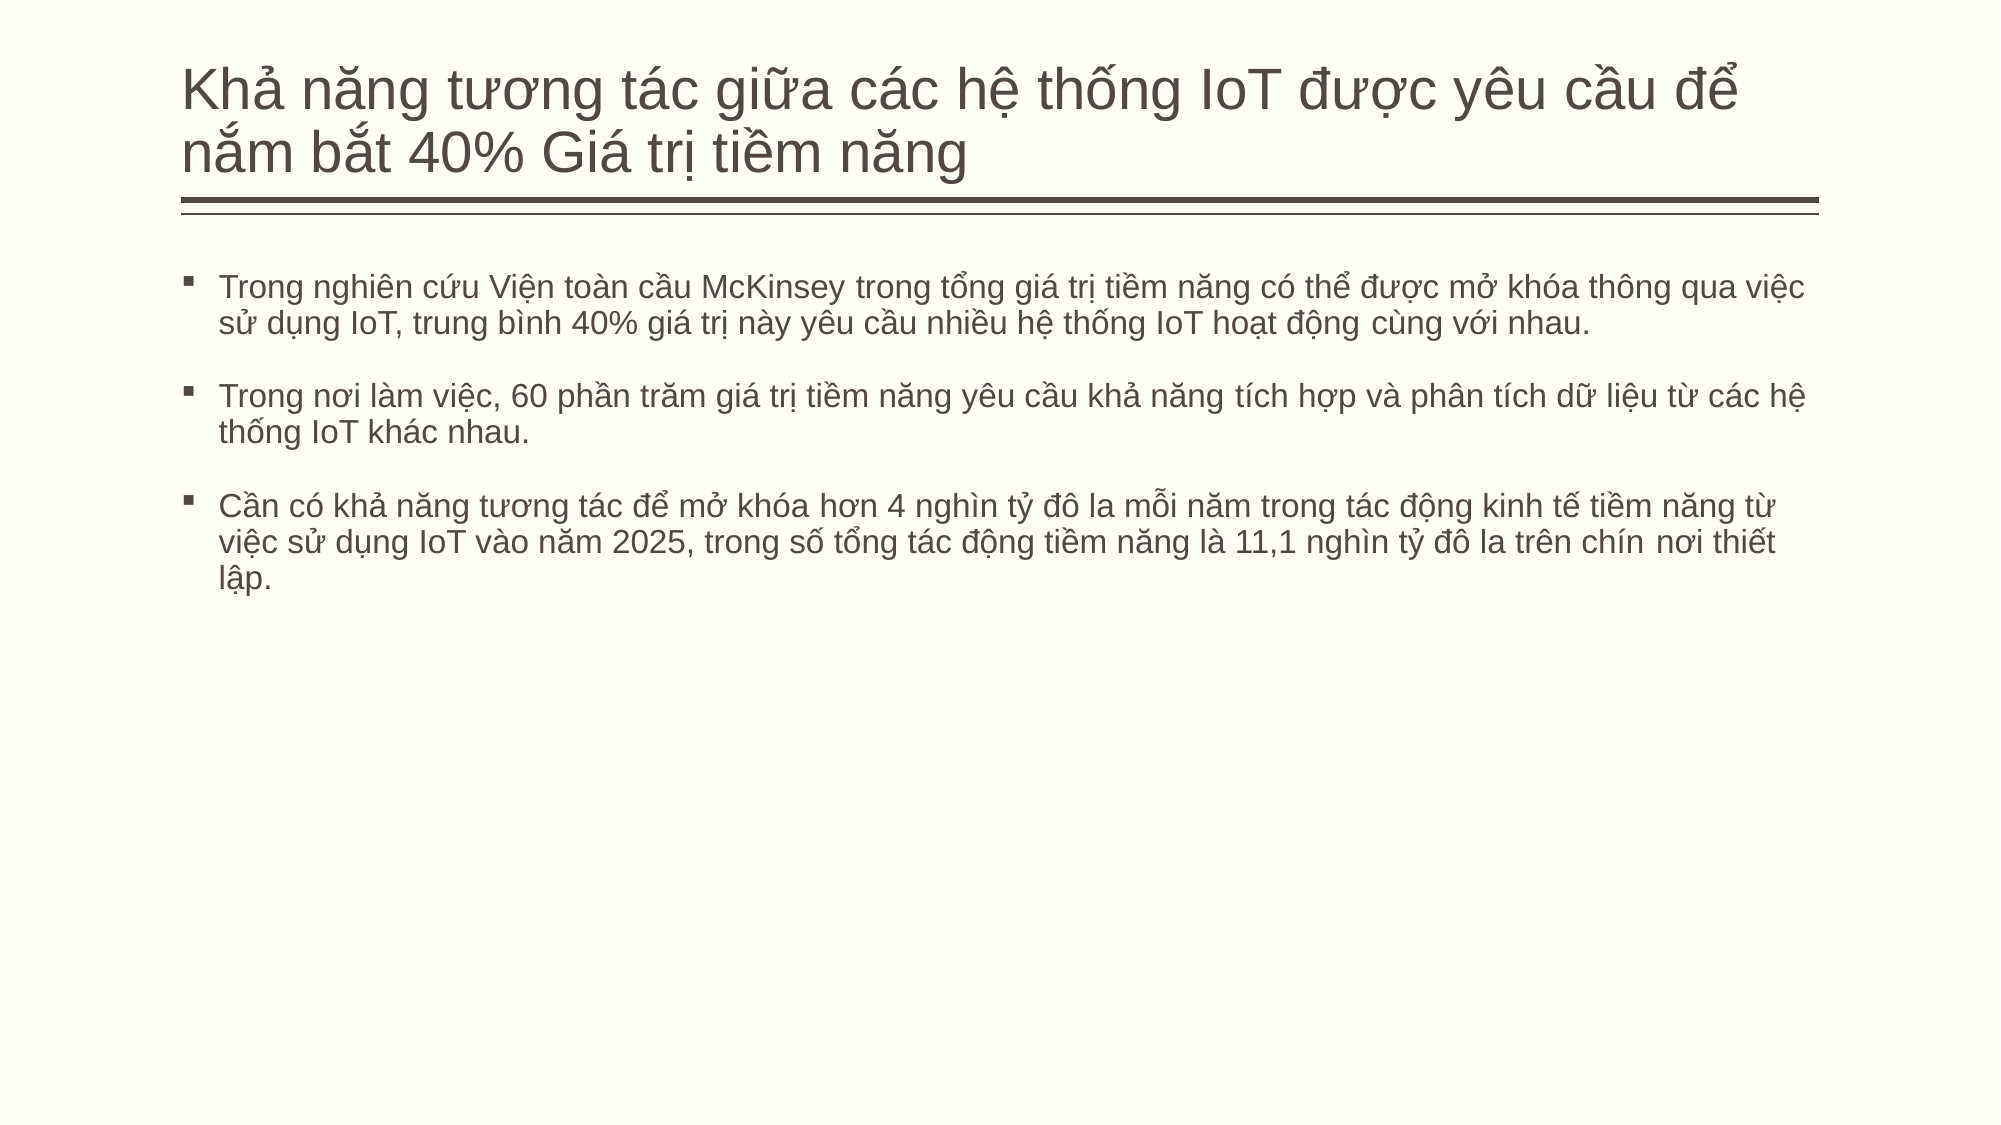

# Khả năng tương tác giữa các hệ thống IoT được yêu cầu để nắm bắt 40% Giá trị tiềm năng
Trong nghiên cứu Viện toàn cầu McKinsey trong tổng giá trị tiềm năng có thể được mở khóa thông qua việc sử dụng IoT, trung bình 40% giá trị này yêu cầu nhiều hệ thống IoT hoạt động cùng với nhau.
Trong nơi làm việc, 60 phần trăm giá trị tiềm năng yêu cầu khả năng tích hợp và phân tích dữ liệu từ các hệ thống IoT khác nhau.
Cần có khả năng tương tác để mở khóa hơn 4 nghìn tỷ đô la mỗi năm trong tác động kinh tế tiềm năng từ việc sử dụng IoT vào năm 2025, trong số tổng tác động tiềm năng là 11,1 nghìn tỷ đô la trên chín nơi thiết lập.